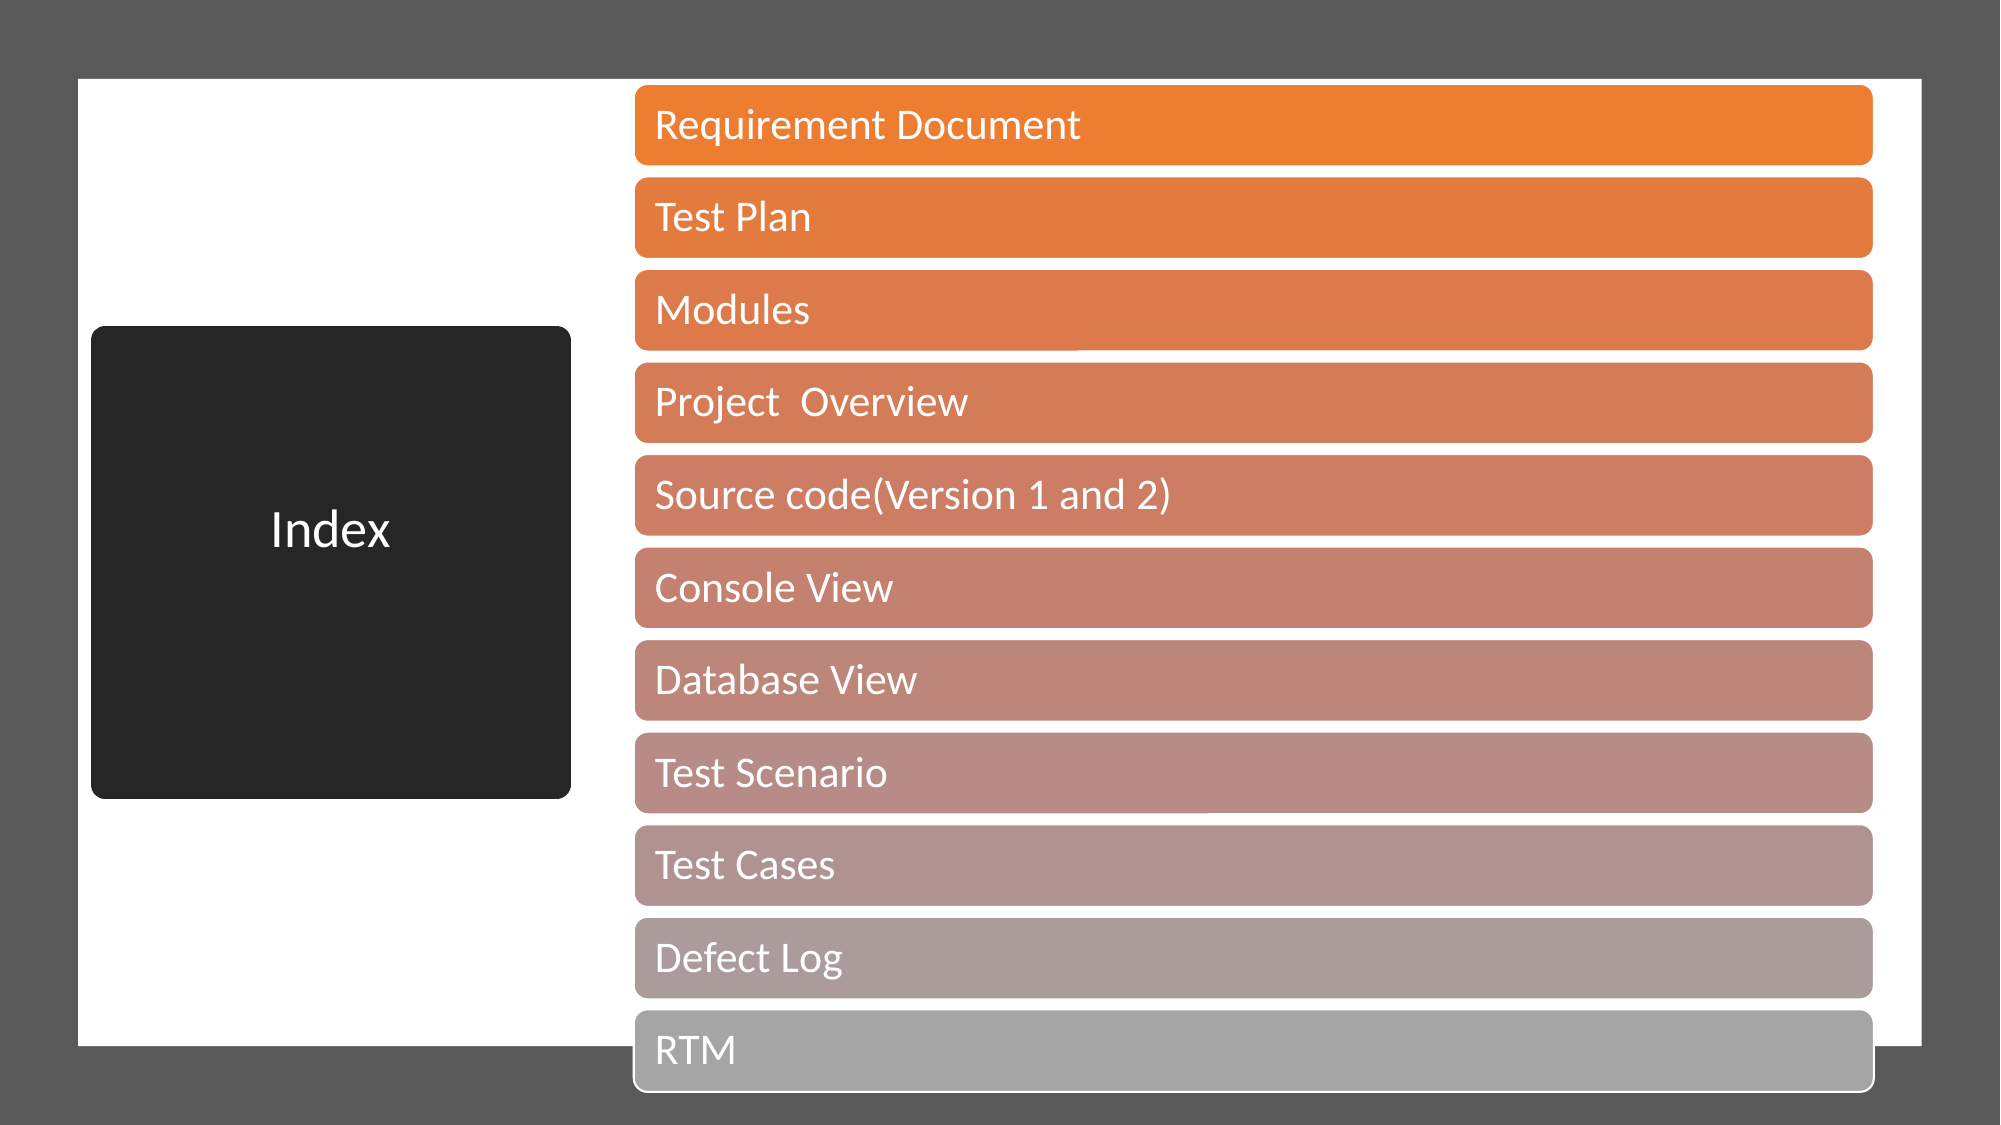

Requirement Document
Test Plan
Modules
Project  Overview
Source code(Version 1 and 2)
Console View
Database View
Test Scenario
Test Cases
Defect Log
RTM

# Index